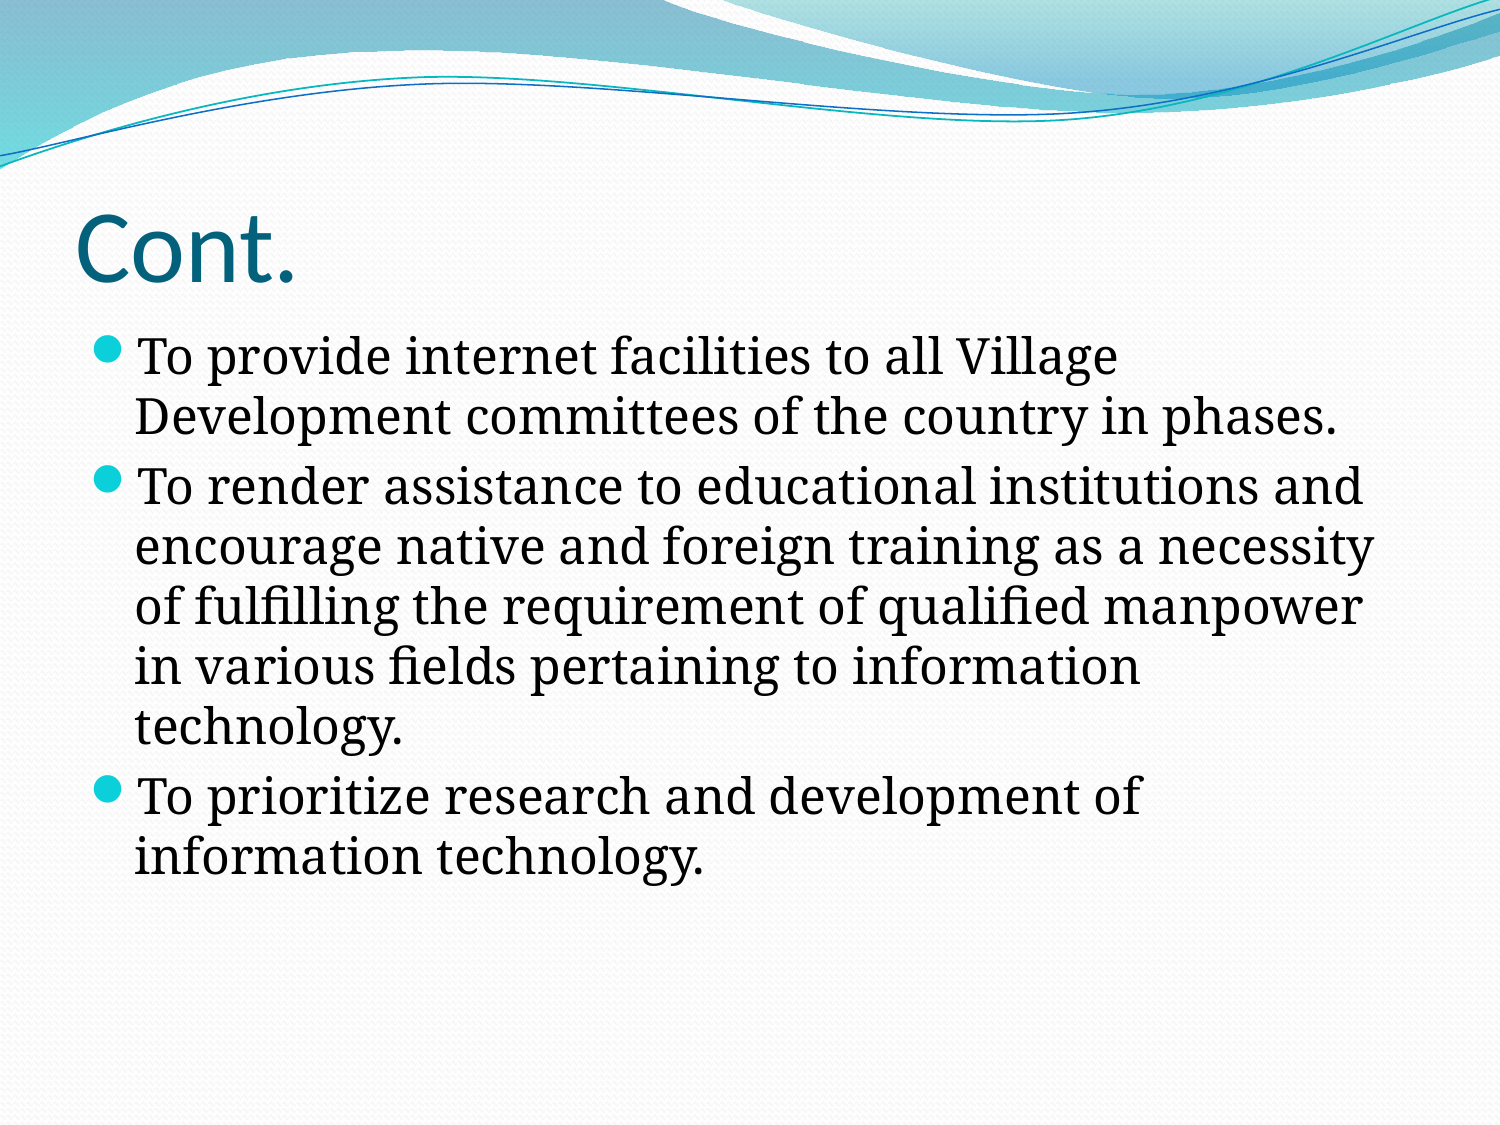

# Cont.
To provide internet facilities to all Village Development committees of the country in phases.
To render assistance to educational institutions and encourage native and foreign training as a necessity of fulfilling the requirement of qualified manpower in various fields pertaining to information technology.
To prioritize research and development of information technology.